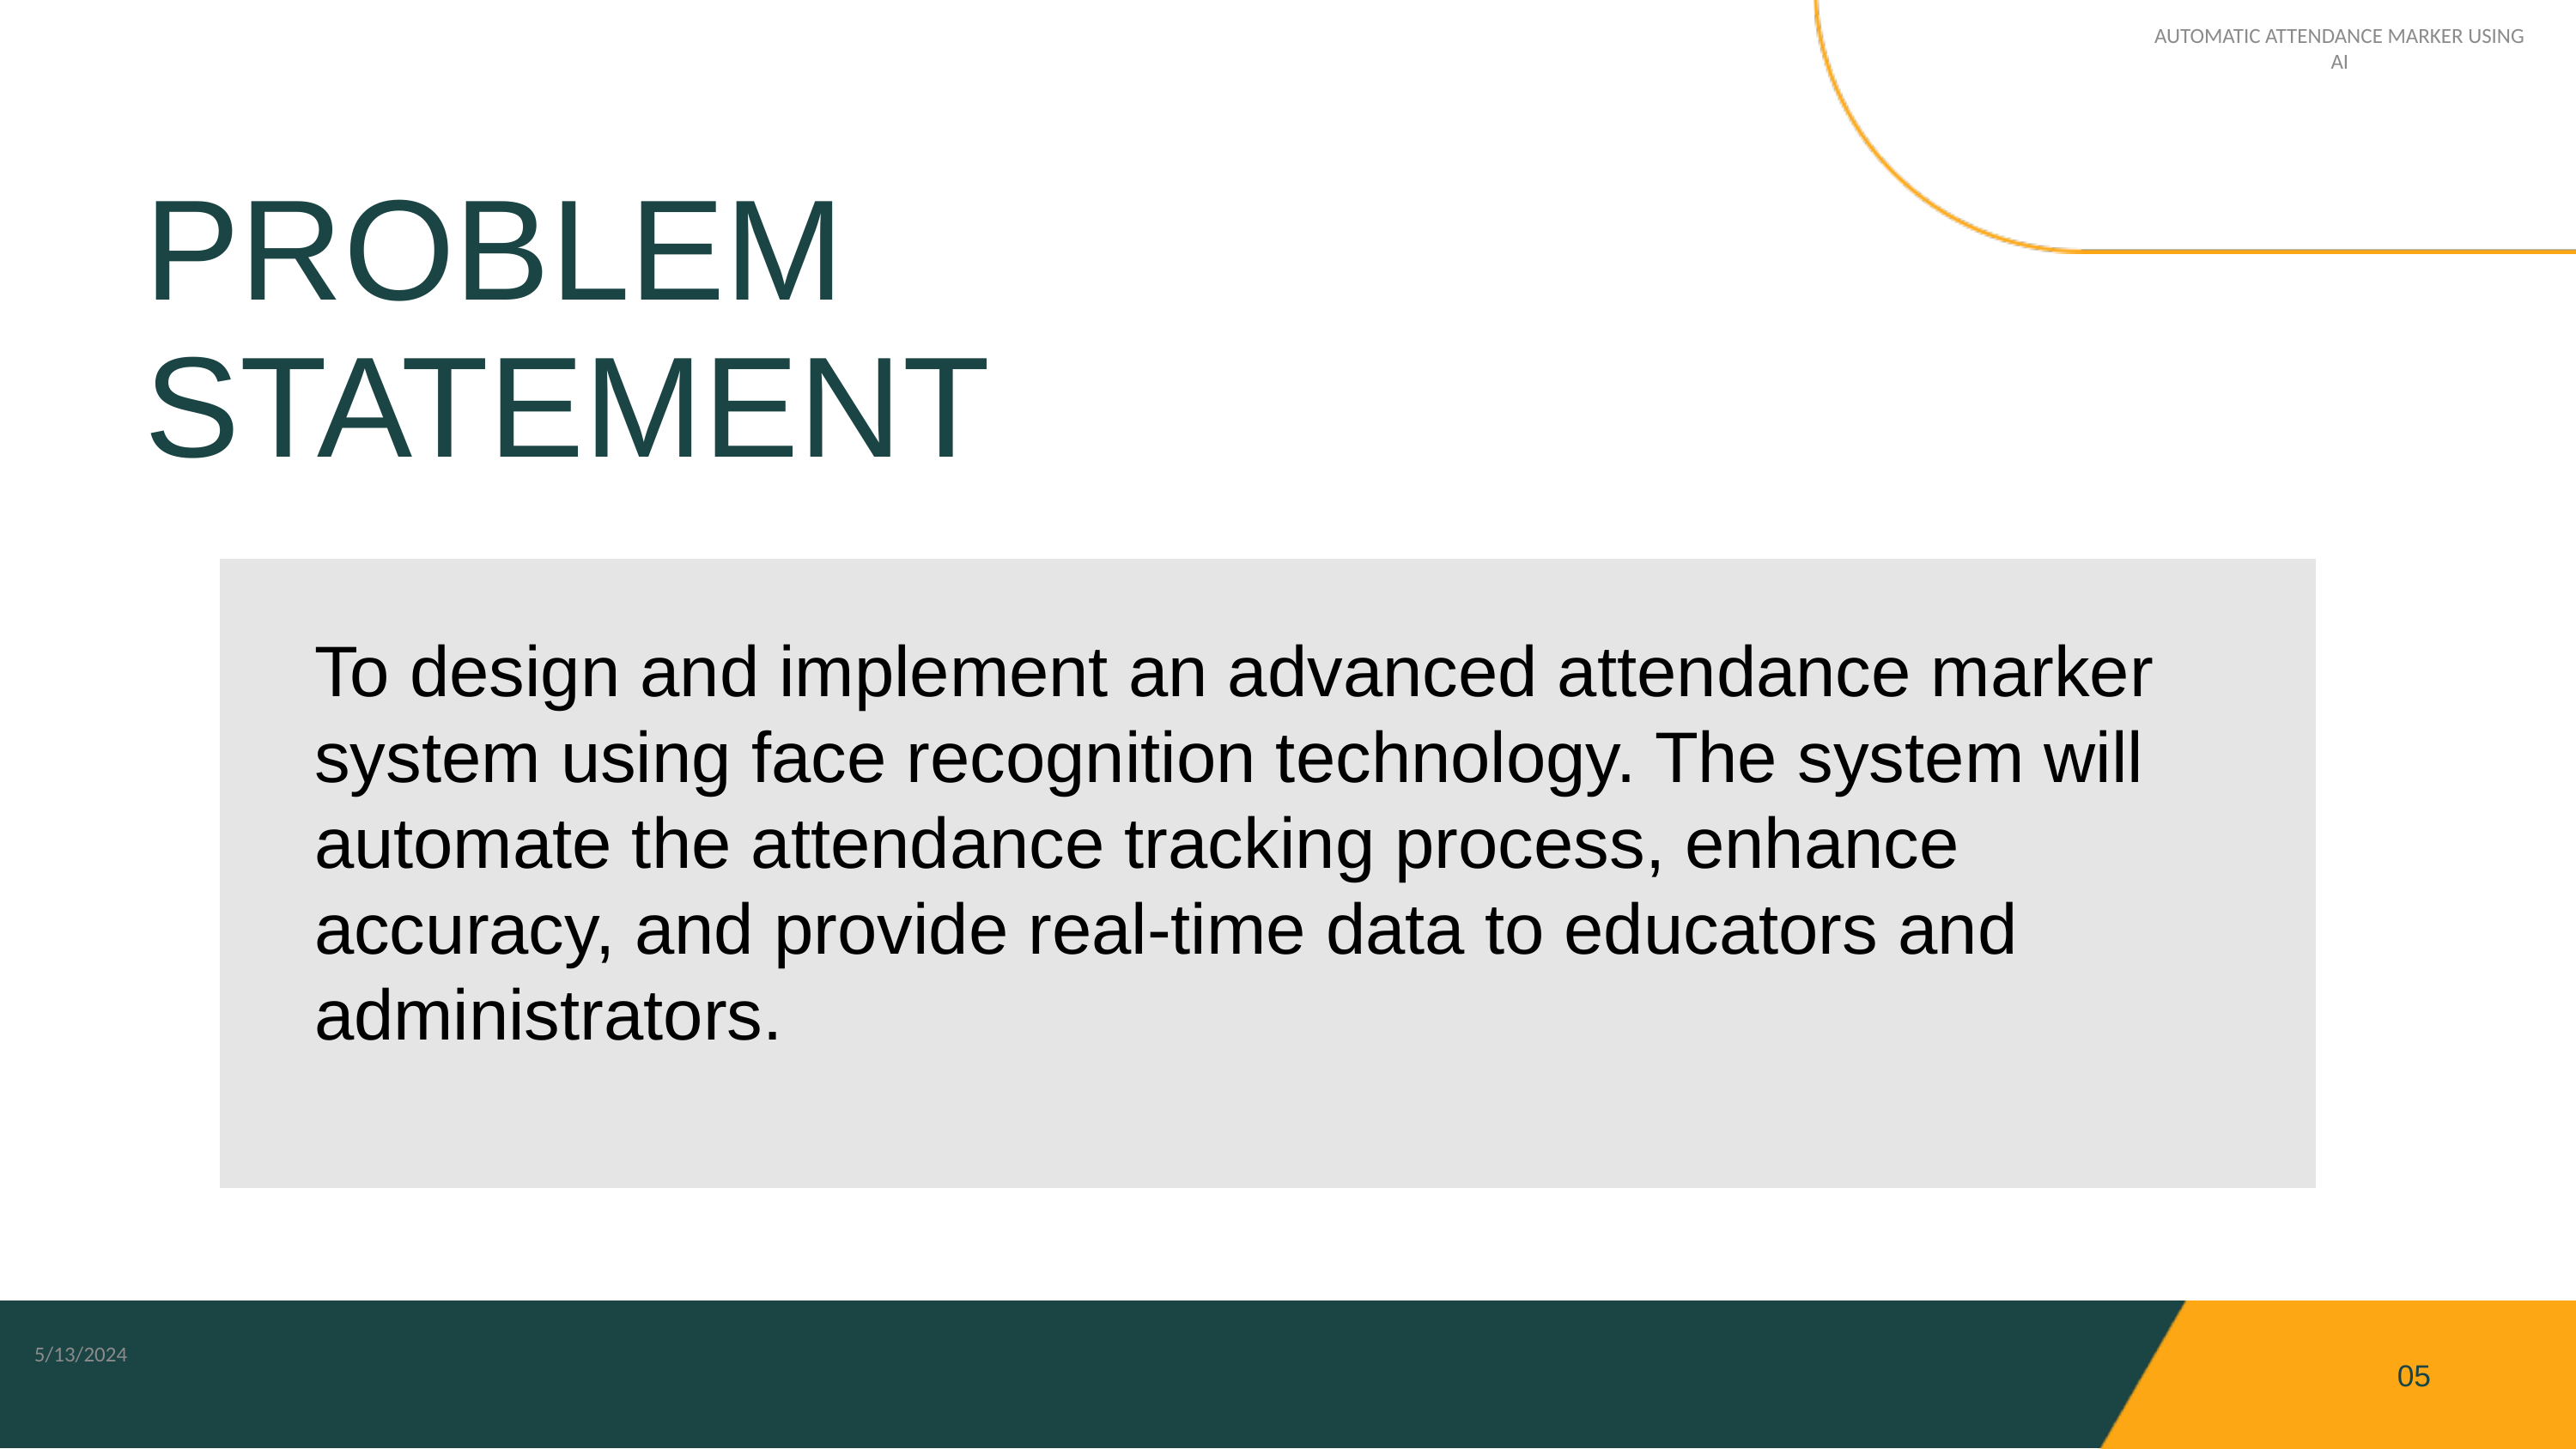

AUTOMATIC ATTENDANCE MARKER USING AI
PROBLEM STATEMENT

To design and implement an advanced attendance marker system using face recognition technology. The system will automate the attendance tracking process, enhance accuracy, and provide real-time data to educators and administrators.

5/13/2024
05